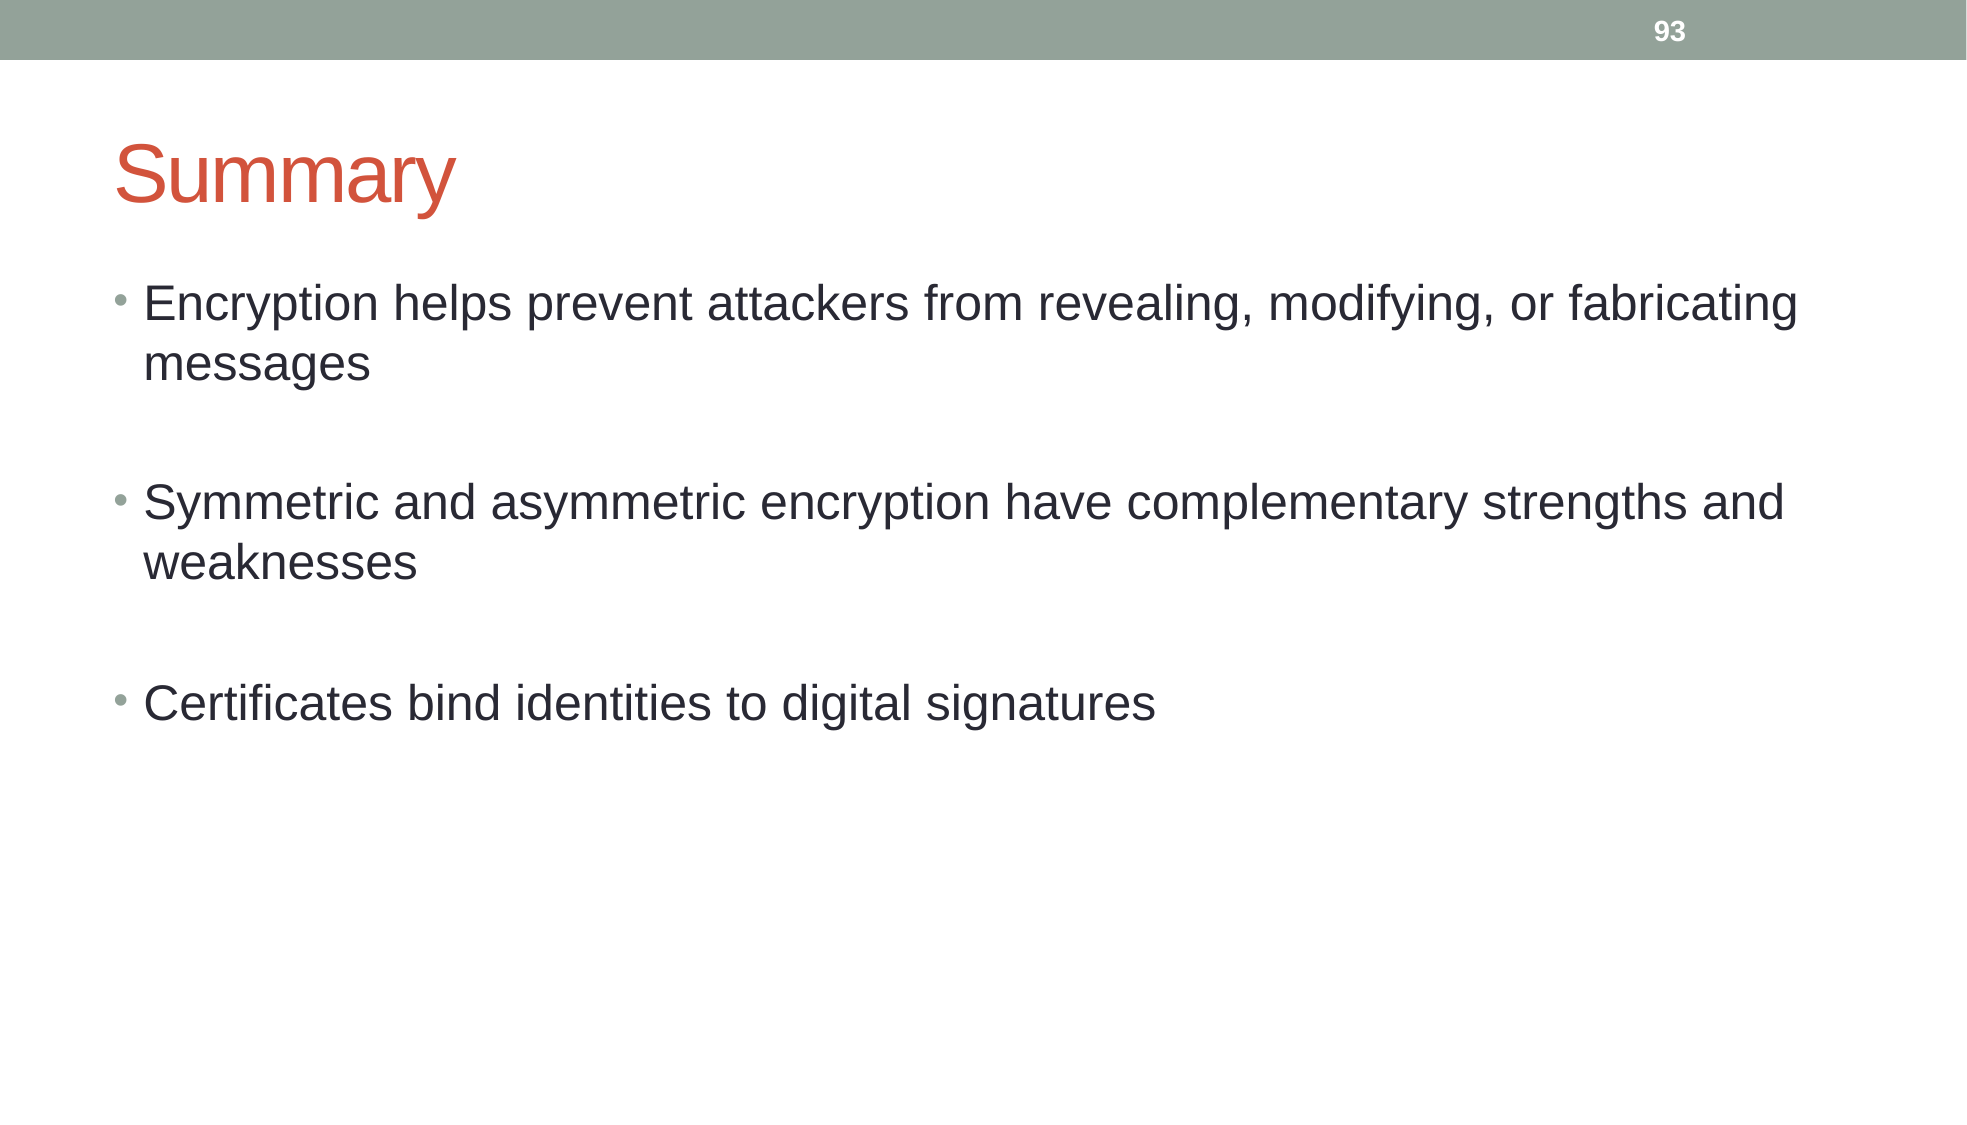

93
# Summary
Encryption helps prevent attackers from revealing, modifying, or fabricating messages

Symmetric and asymmetric encryption have complementary strengths and weaknesses

Certificates bind identities to digital signatures